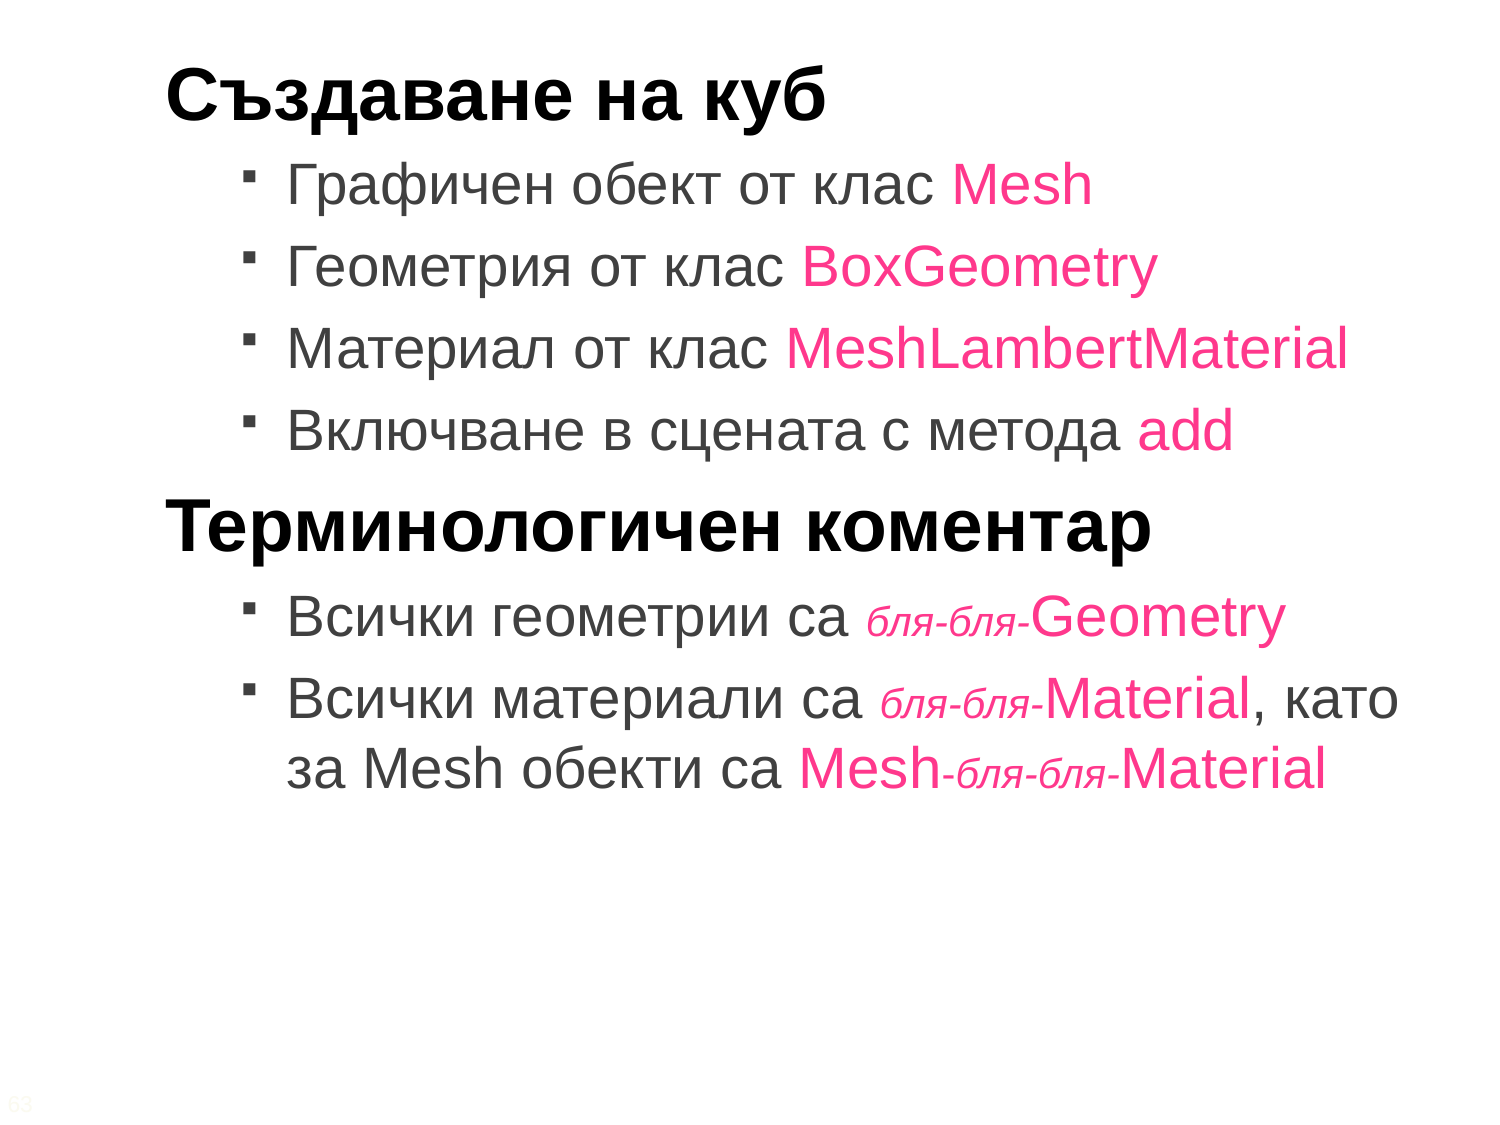

Създаване на куб
Графичен обект от клас Mesh
Геометрия от клас BoxGeometry
Материал от клас MeshLambertMaterial
Включване в сцената с метода add
Терминологичен коментар
Всички геометрии са бля-бля-Geometry
Всички материали са бля-бля-Material, като за Mesh обекти са Mesh-бля-бля-Material